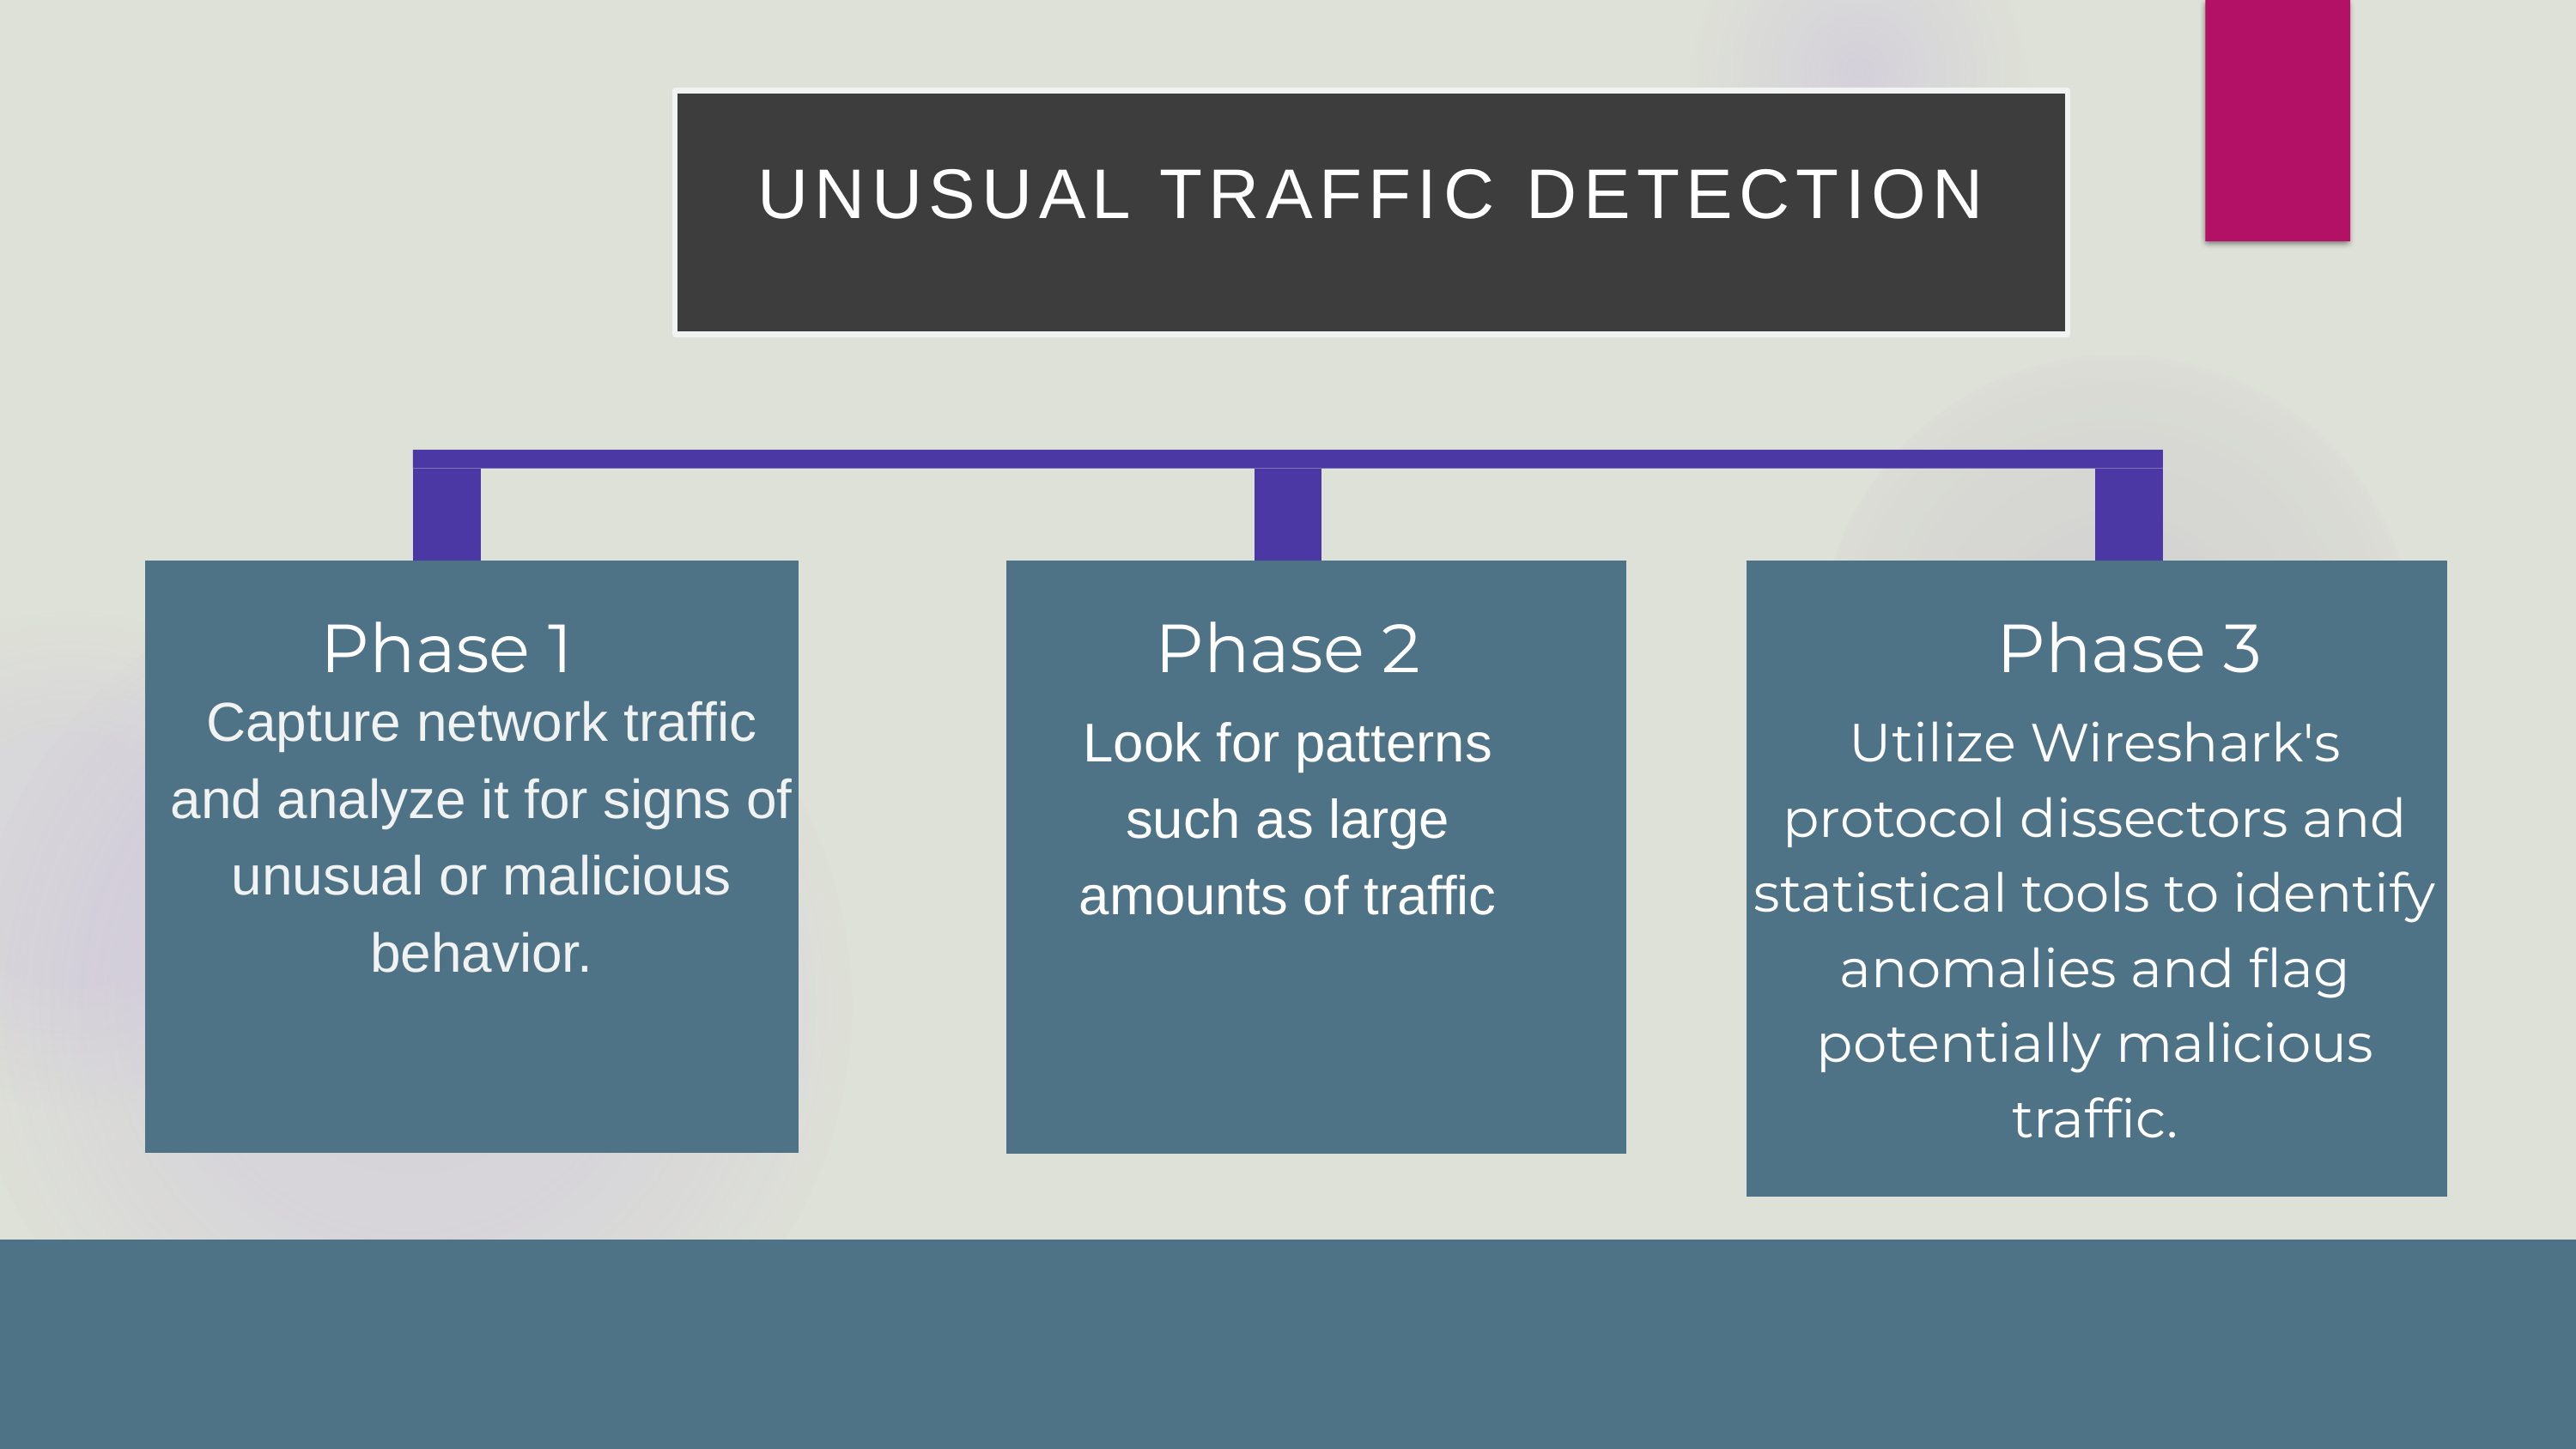

UNUSUAL TRAFFIC DETECTION

Phase 1
Phase 2
Phase 3
Capture network traffic and analyze it for signs of unusual or malicious behavior.
Look for patterns such as large amounts of traffic
Utilize Wireshark's protocol dissectors and statistical tools to identify anomalies and flag potentially malicious traffic.